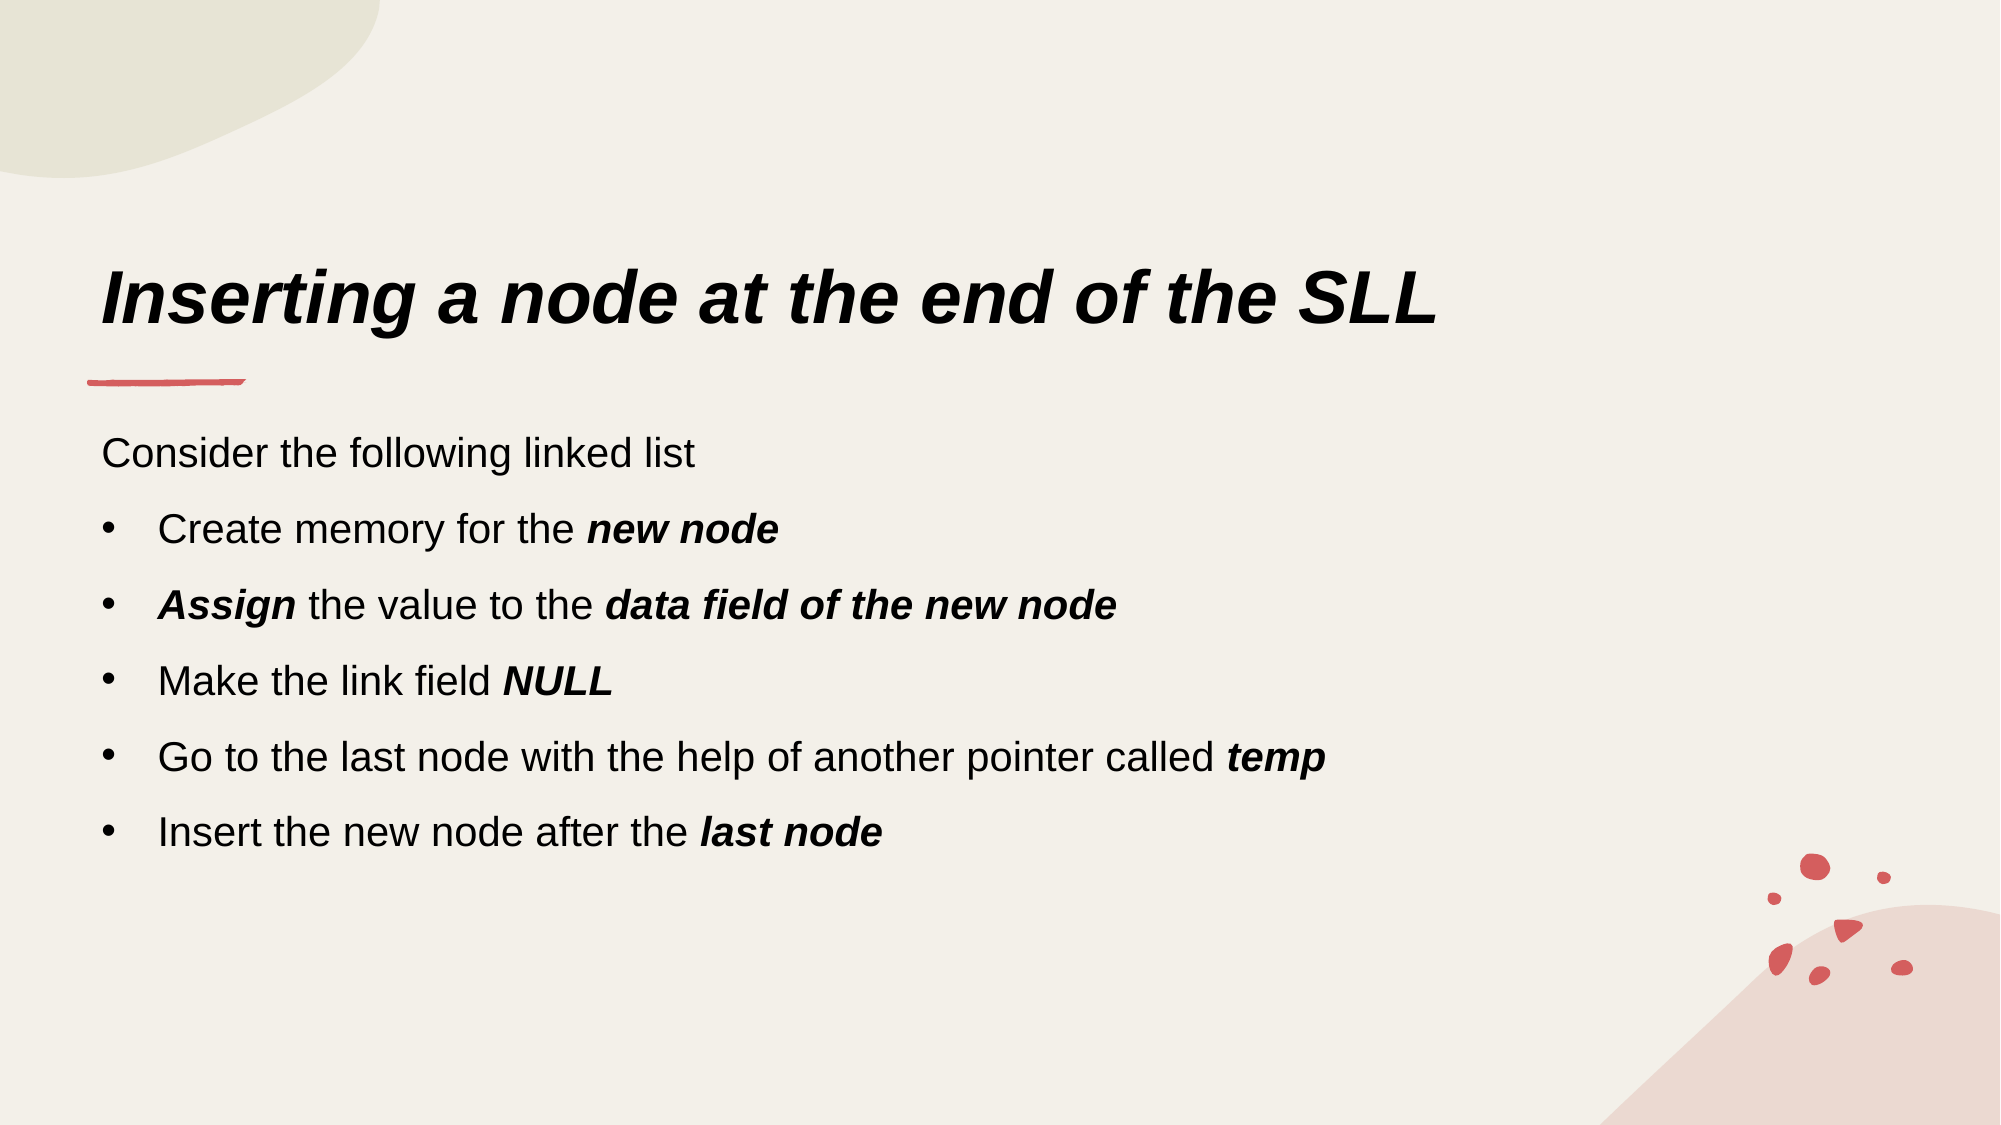

# Inserting a node at the end of the SLL
Consider the following linked list
Create memory for the new node
Assign the value to the data field of the new node
Make the link field NULL
Go to the last node with the help of another pointer called temp
Insert the new node after the last node